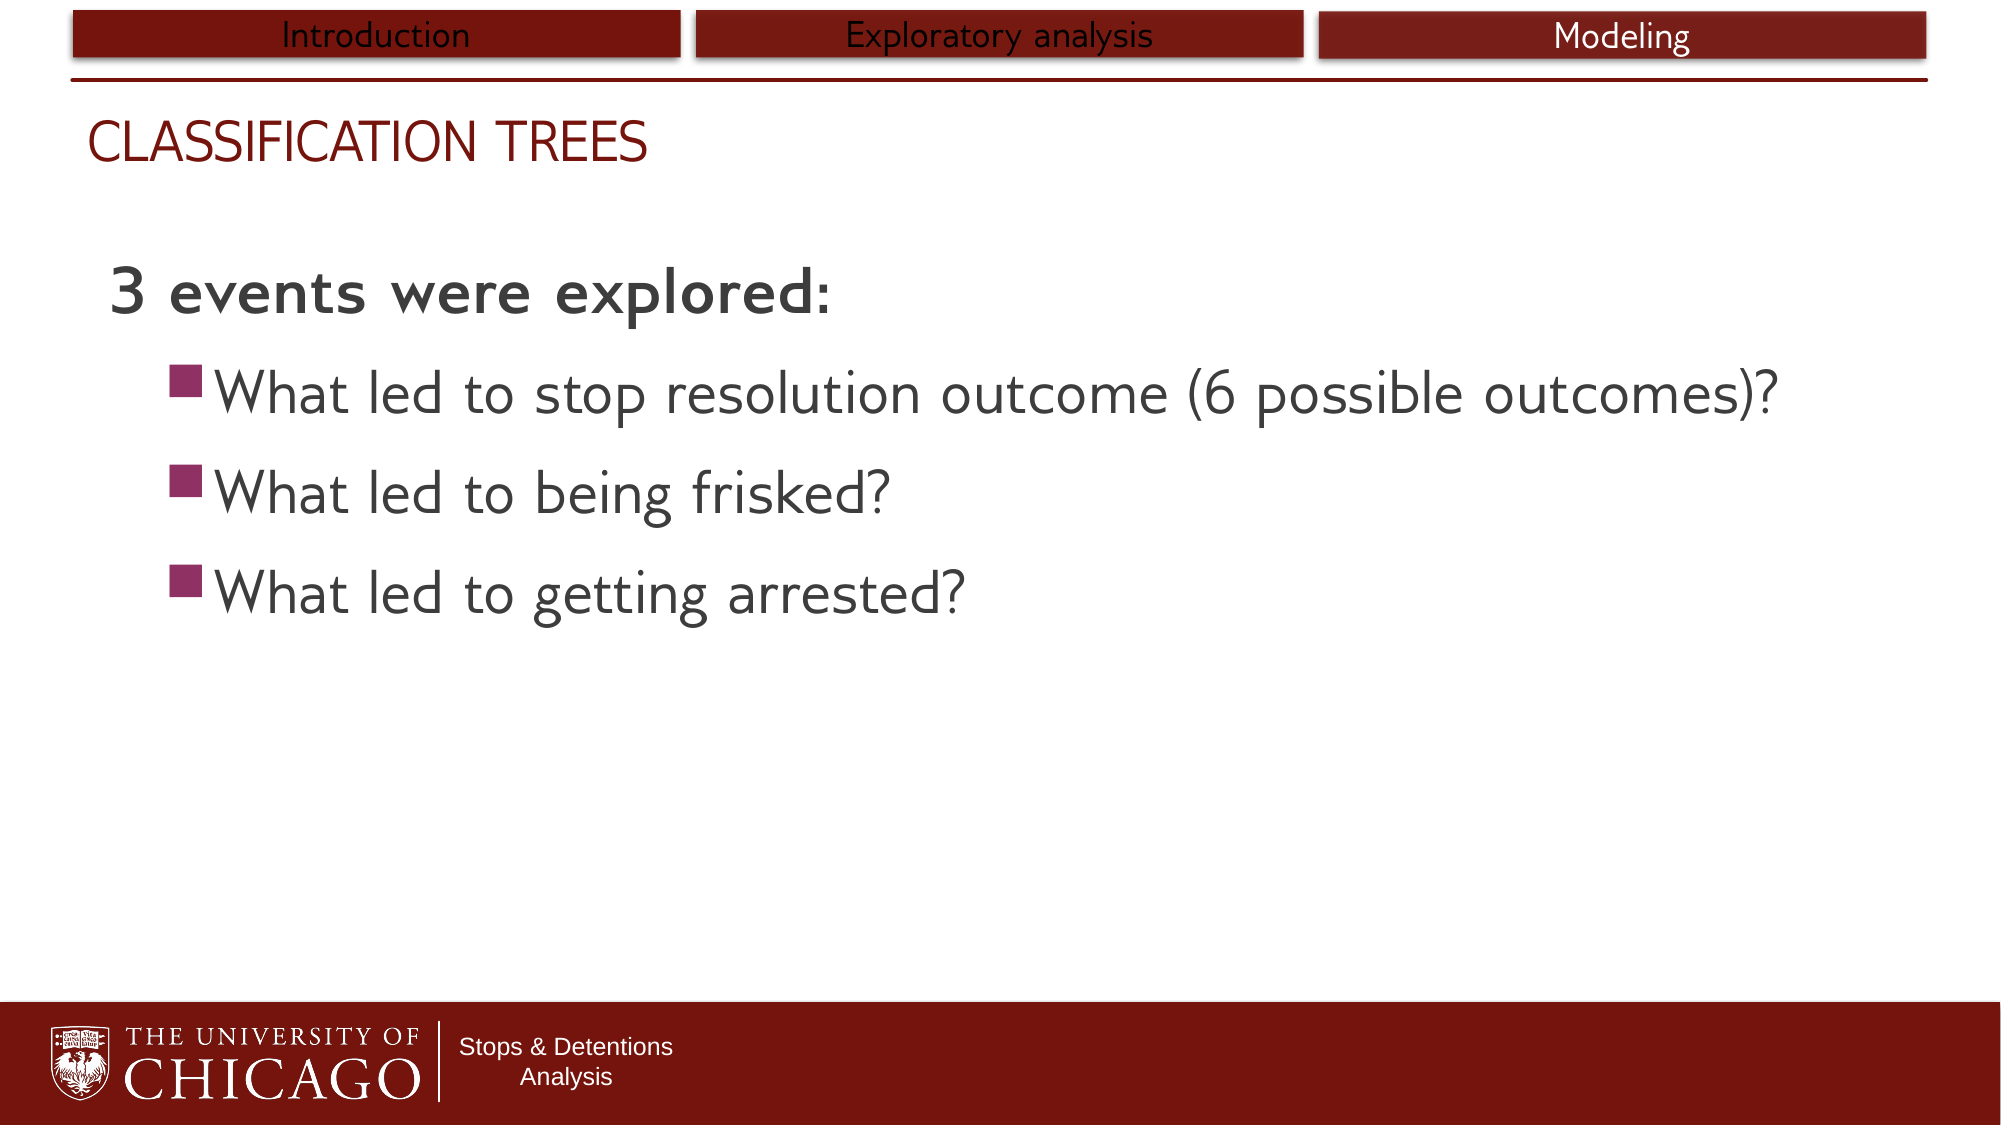

# Classification Trees
3 events were explored:
What led to stop resolution outcome (6 possible outcomes)?
What led to being frisked?
What led to getting arrested?